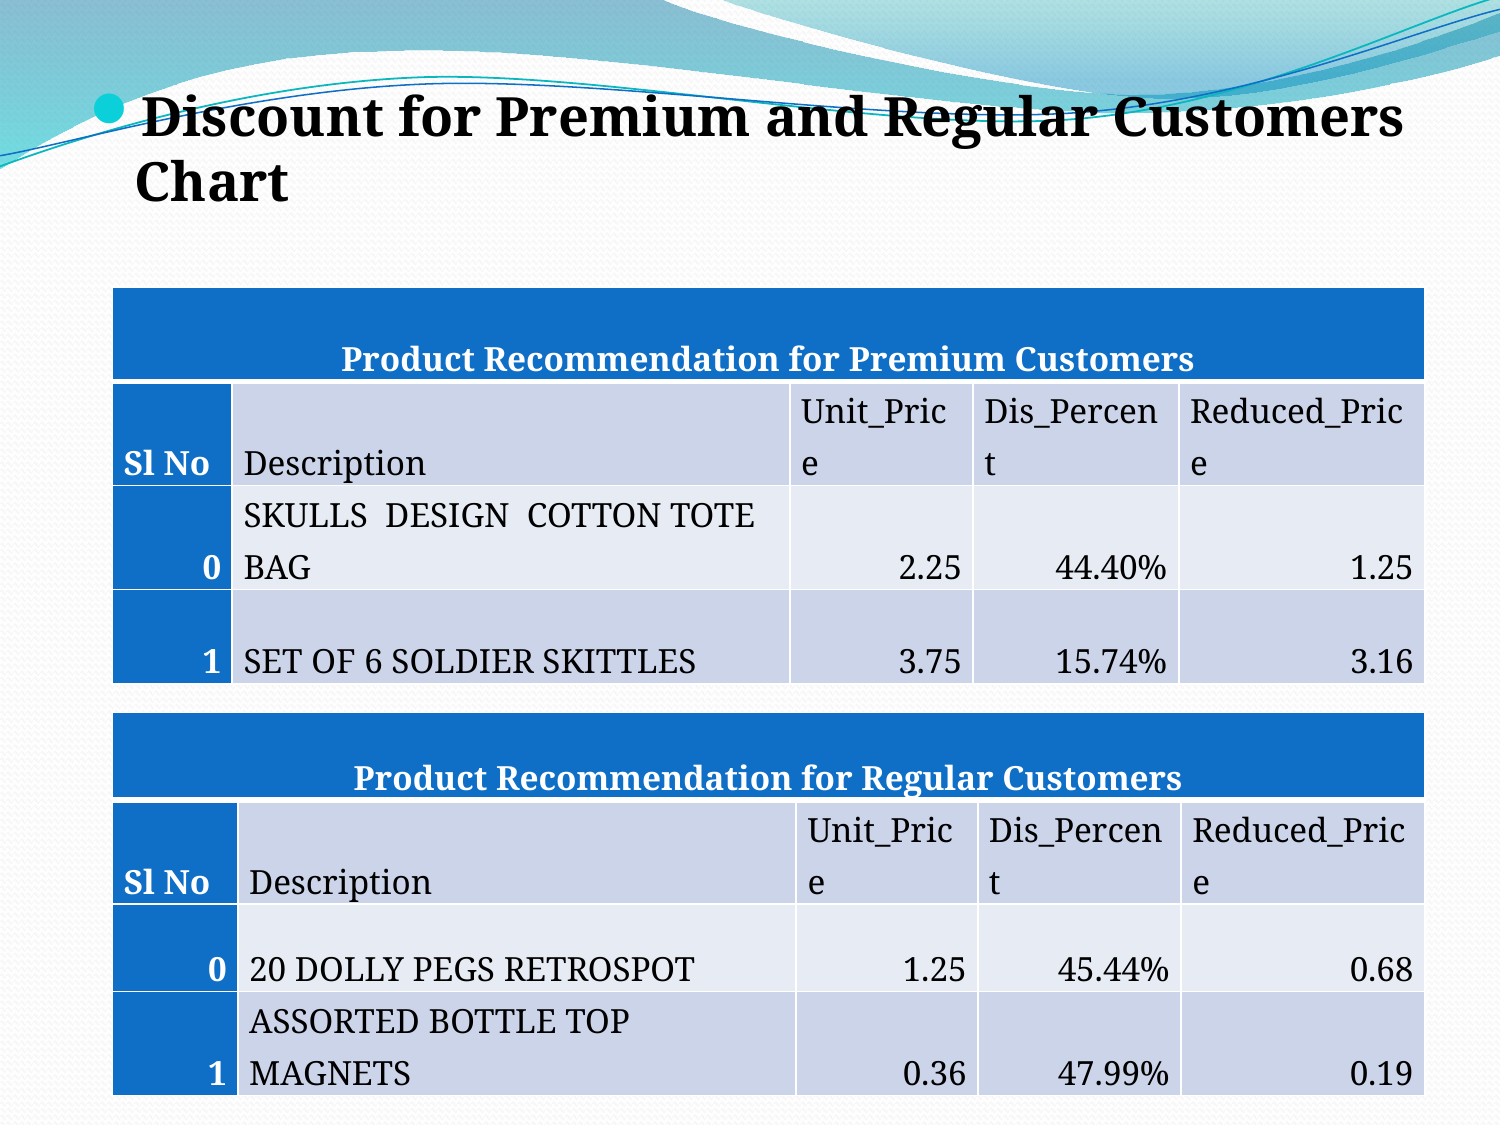

Discount for Premium and Regular Customers Chart

#
| Product Recommendation for Premium Customers |  |  |  |  |
| --- | --- | --- | --- | --- |
| Sl No | Description | Unit\_Price | Dis\_Percent | Reduced\_Price |
| 0 | SKULLS DESIGN COTTON TOTE BAG | 2.25 | 44.40% | 1.25 |
| 1 | SET OF 6 SOLDIER SKITTLES | 3.75 | 15.74% | 3.16 |
| Product Recommendation for Regular Customers |  |  |  |  |
| --- | --- | --- | --- | --- |
| Sl No | Description | Unit\_Price | Dis\_Percent | Reduced\_Price |
| 0 | 20 DOLLY PEGS RETROSPOT | 1.25 | 45.44% | 0.68 |
| 1 | ASSORTED BOTTLE TOP MAGNETS | 0.36 | 47.99% | 0.19 |